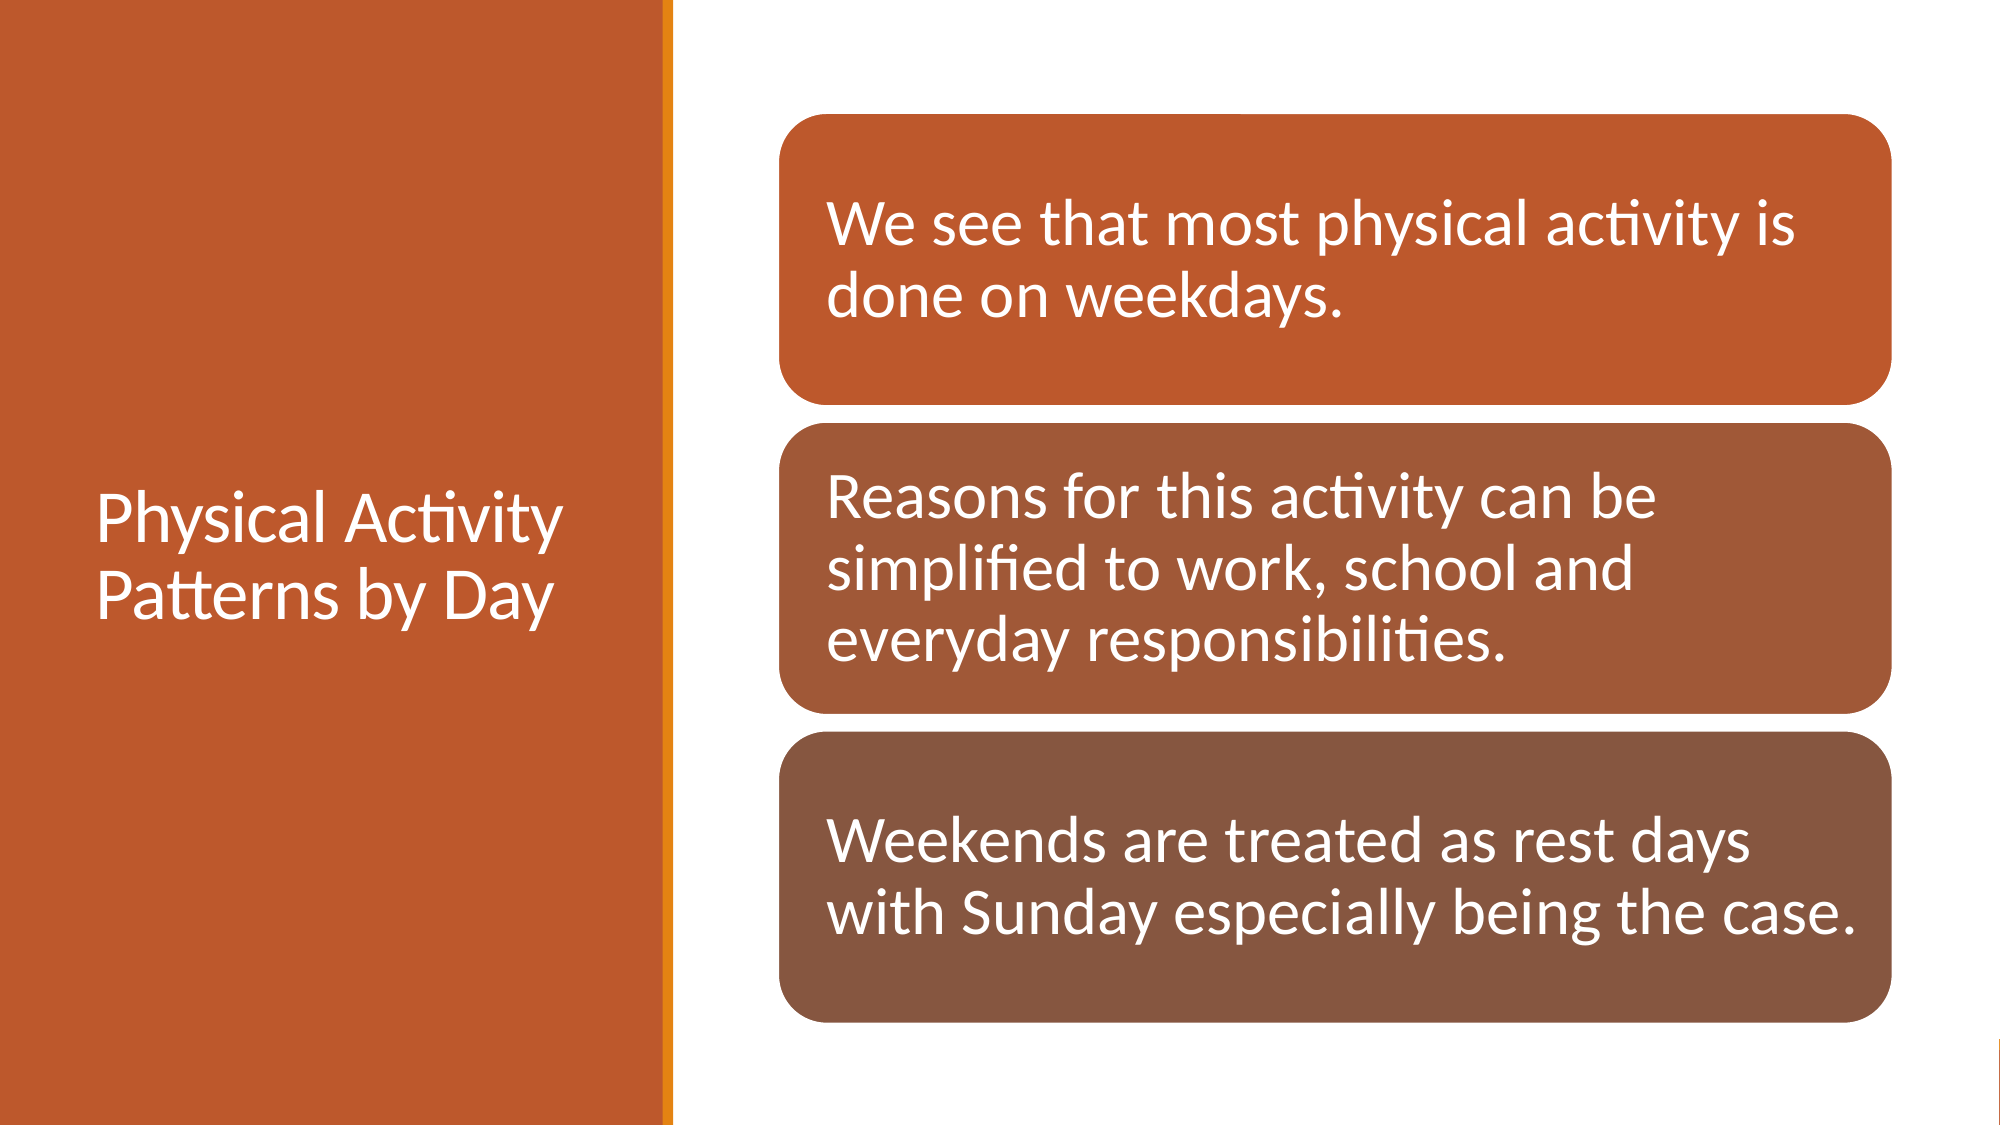

# Physical Activity Patterns by Day
We see that most physical activity is done on weekdays.
Reasons for this activity can be simplified to work, school and everyday responsibilities.
Weekends are treated as rest days with Sunday especially being the case.